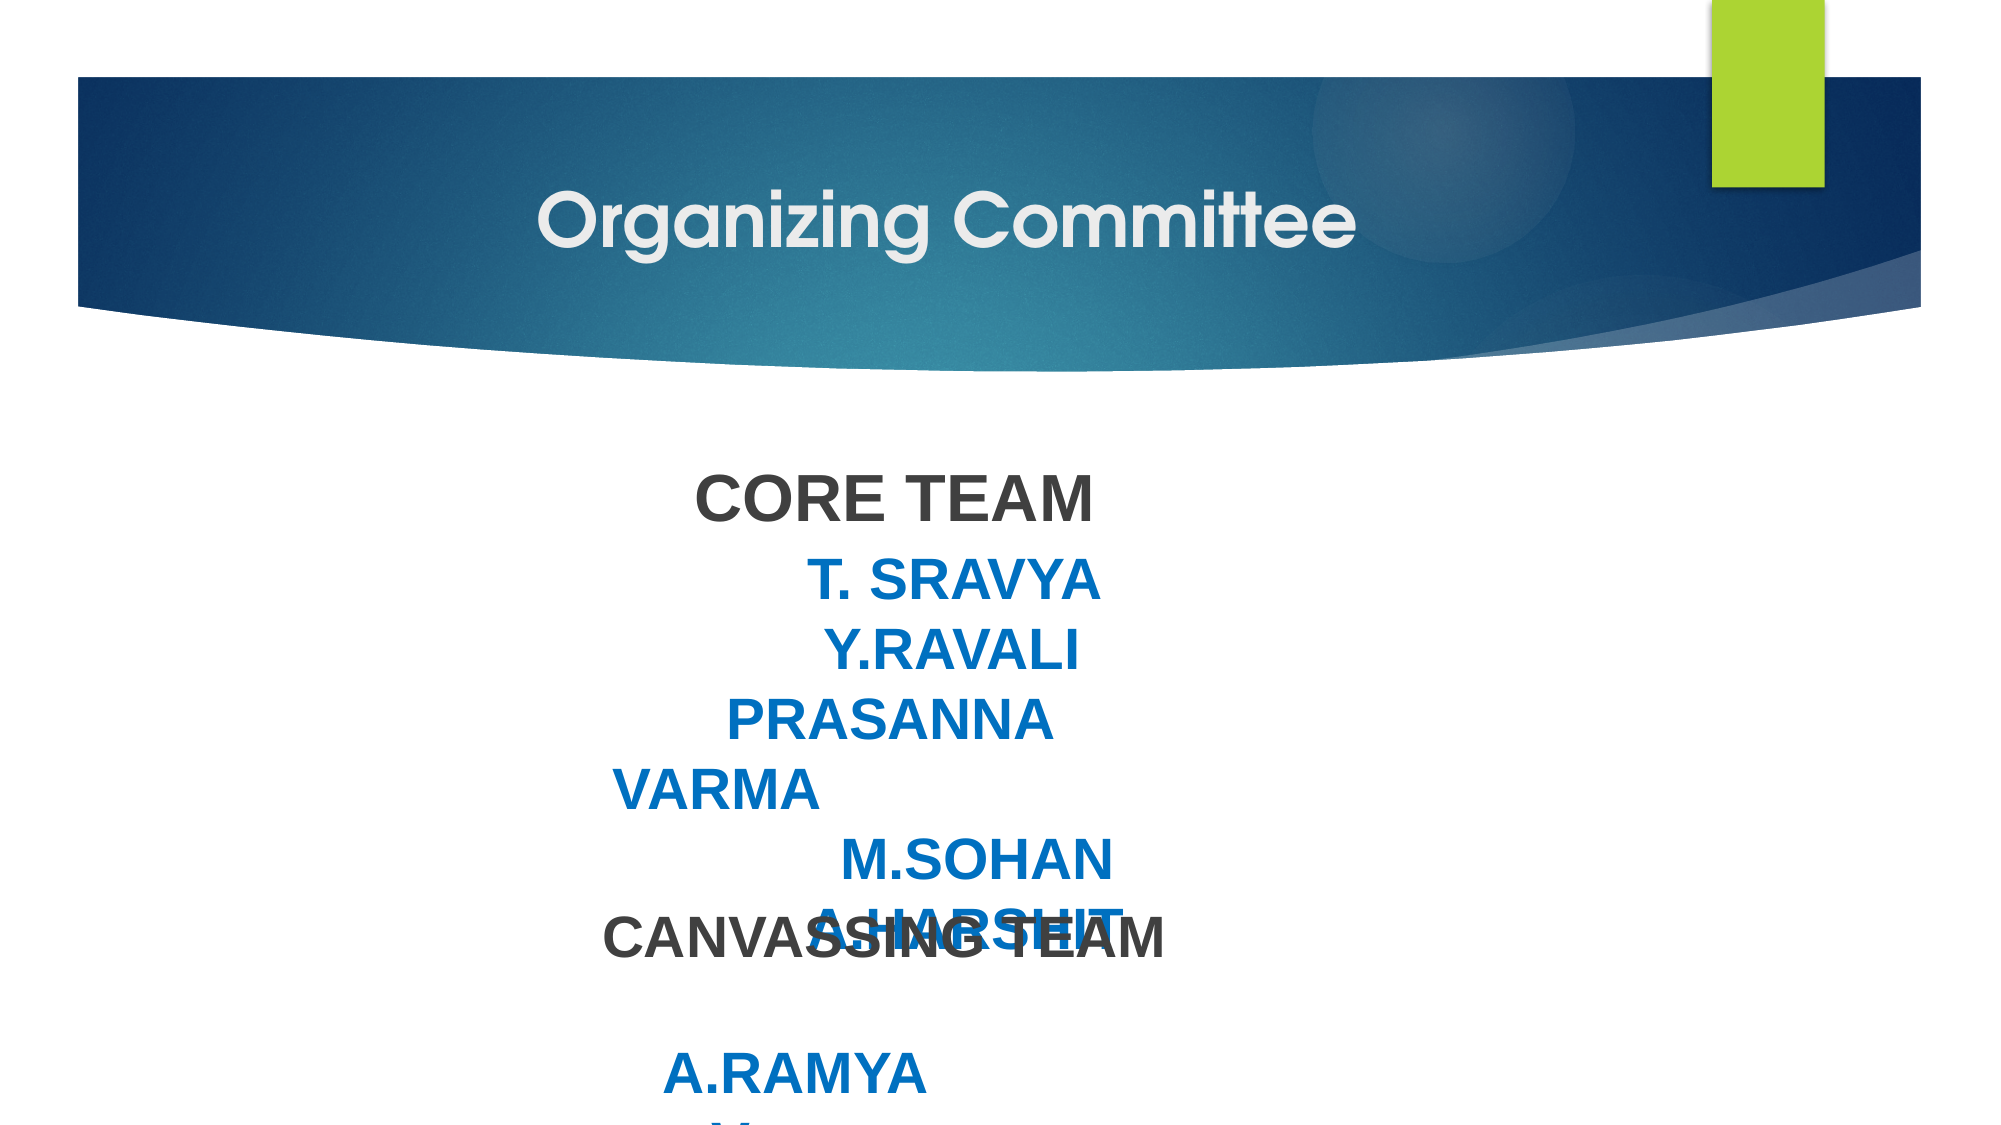

# Organizing Committee
      CORE TEAM
            T. SRAVYA
             Y.RAVALI
       PRASANNA  VARMA
              M.SOHAN
            A.HARSHIT

      CANVASSING TEAM

            A.RAMYA
   V. TEEKSHANA PRIYA